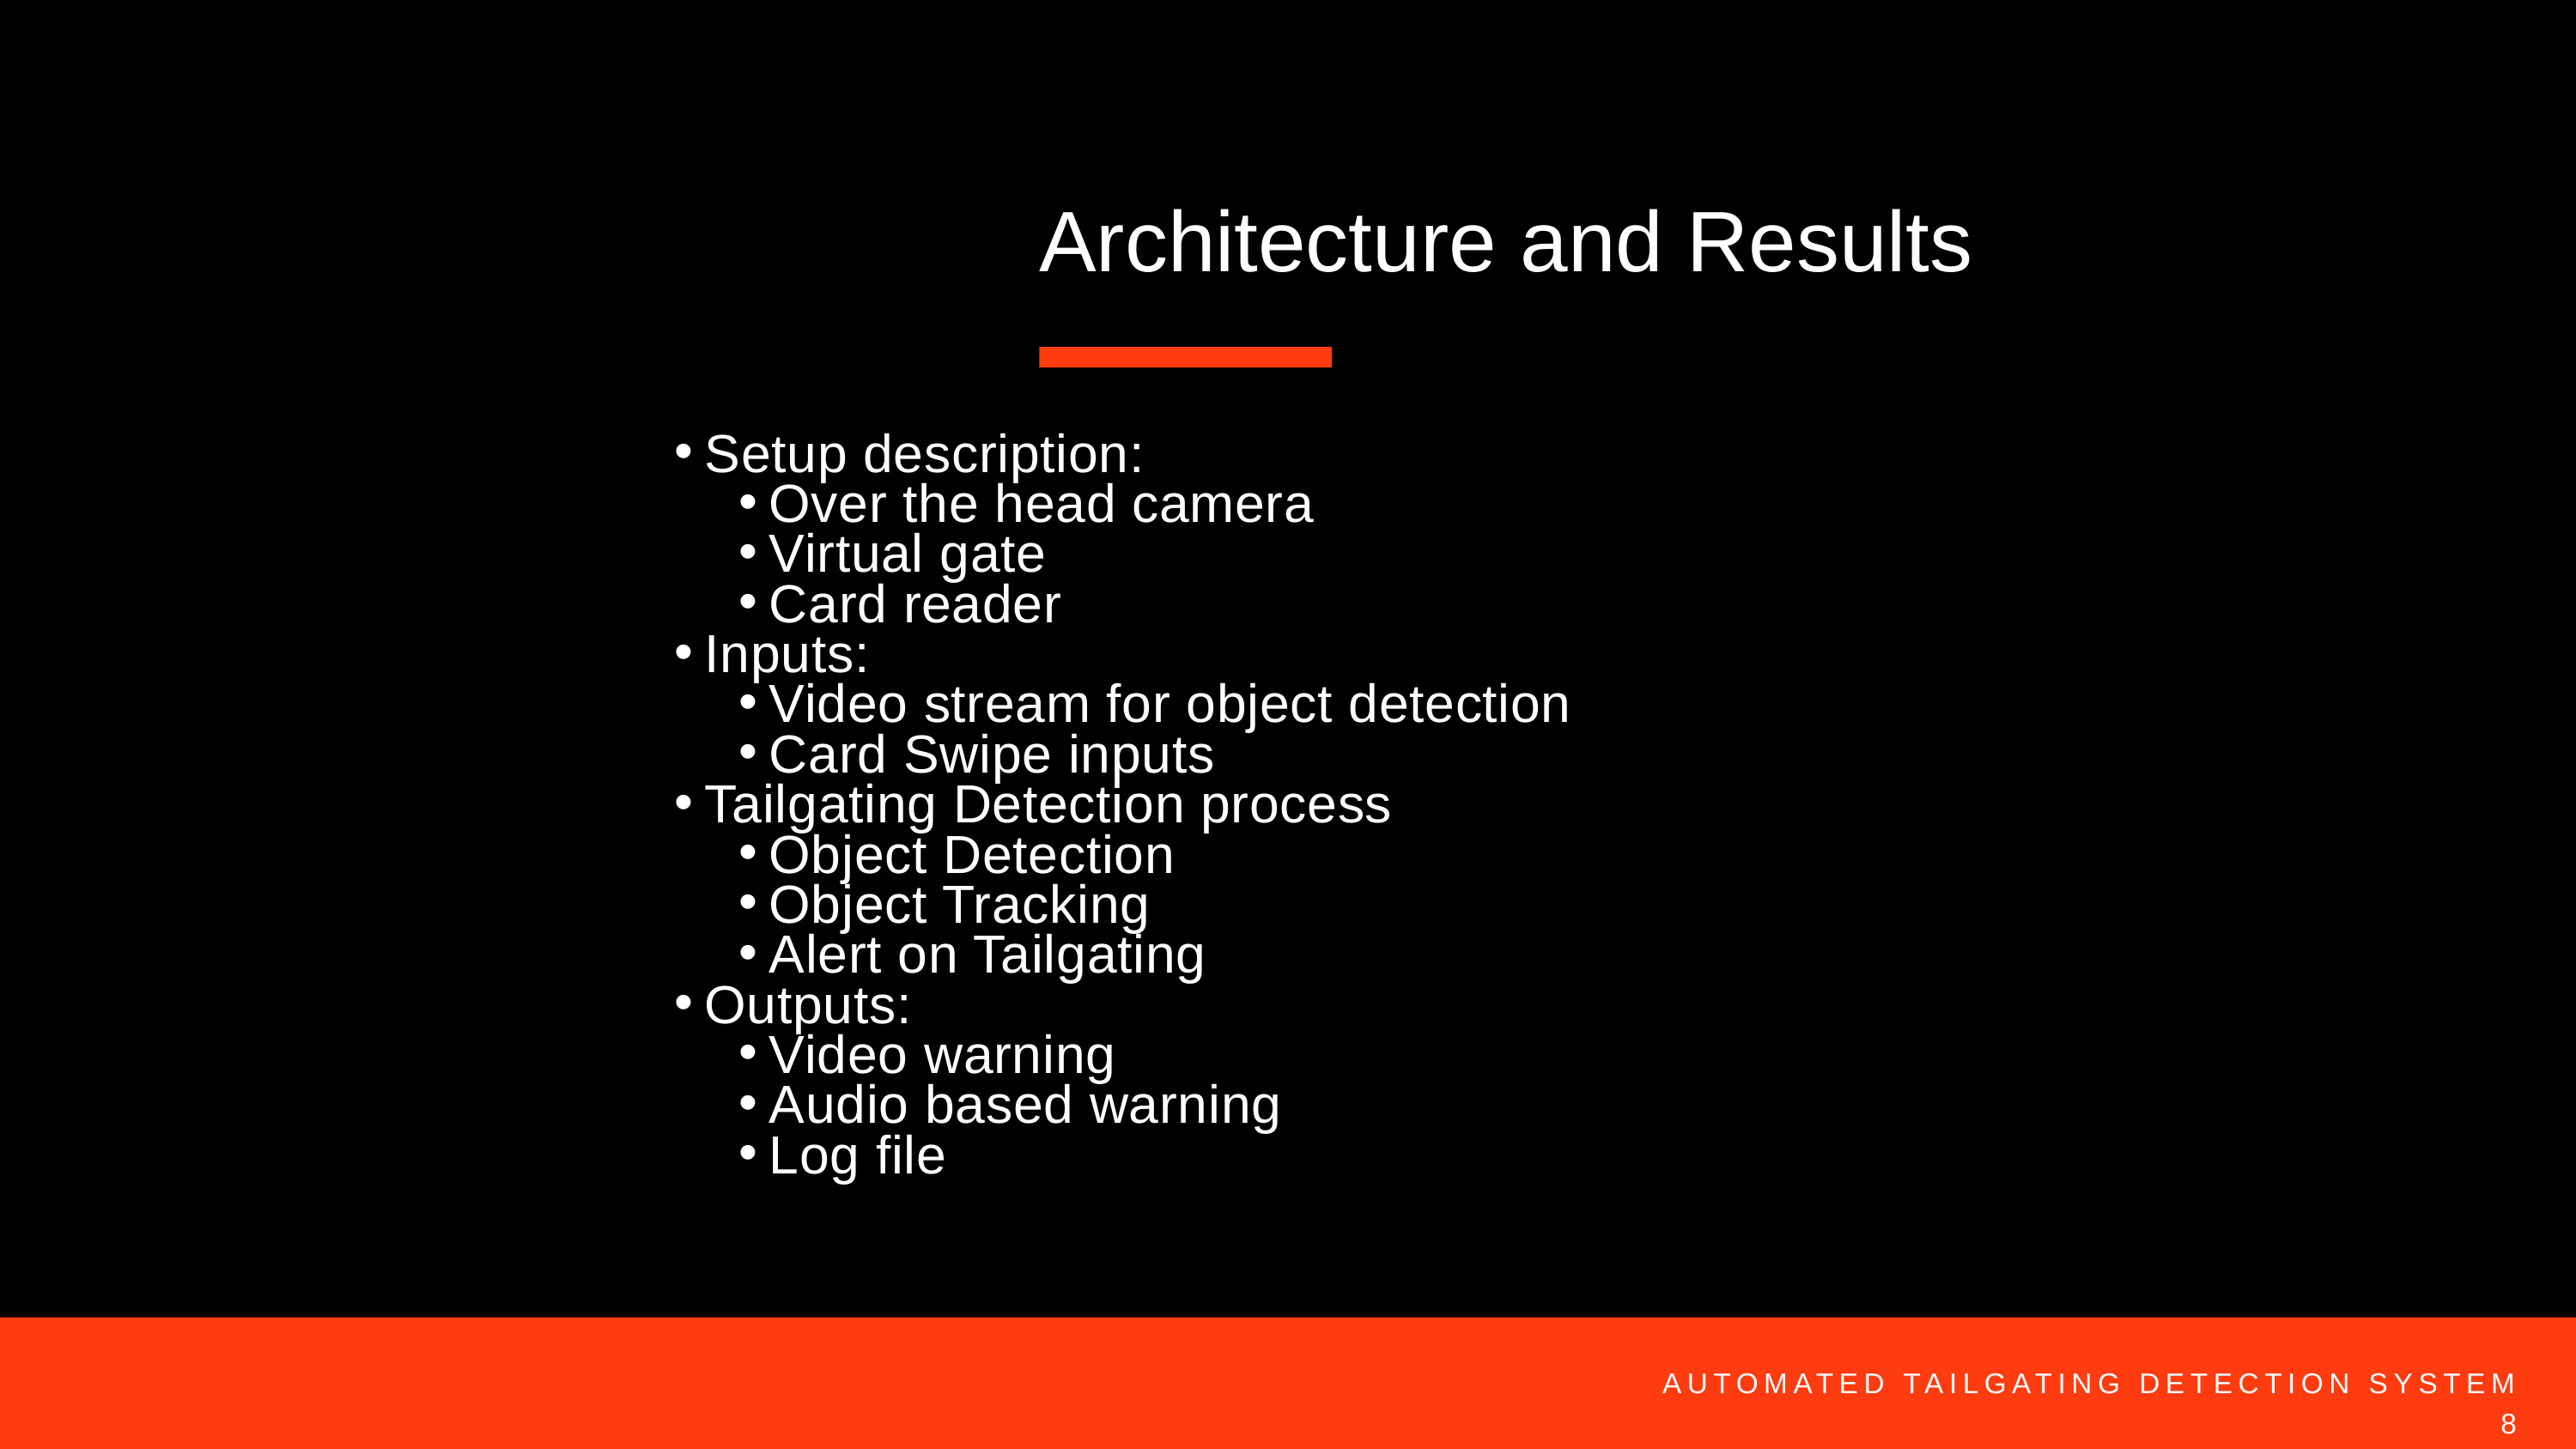

Architecture and Results

Setup description:
Over the head camera
Virtual gate
Card reader
Inputs:
Video stream for object detection
Card Swipe inputs
Tailgating Detection process
Object Detection
Object Tracking
Alert on Tailgating
Outputs:
Video warning
Audio based warning
Log file

AUTOMATED TAILGATING DETECTION SYSTEM
8